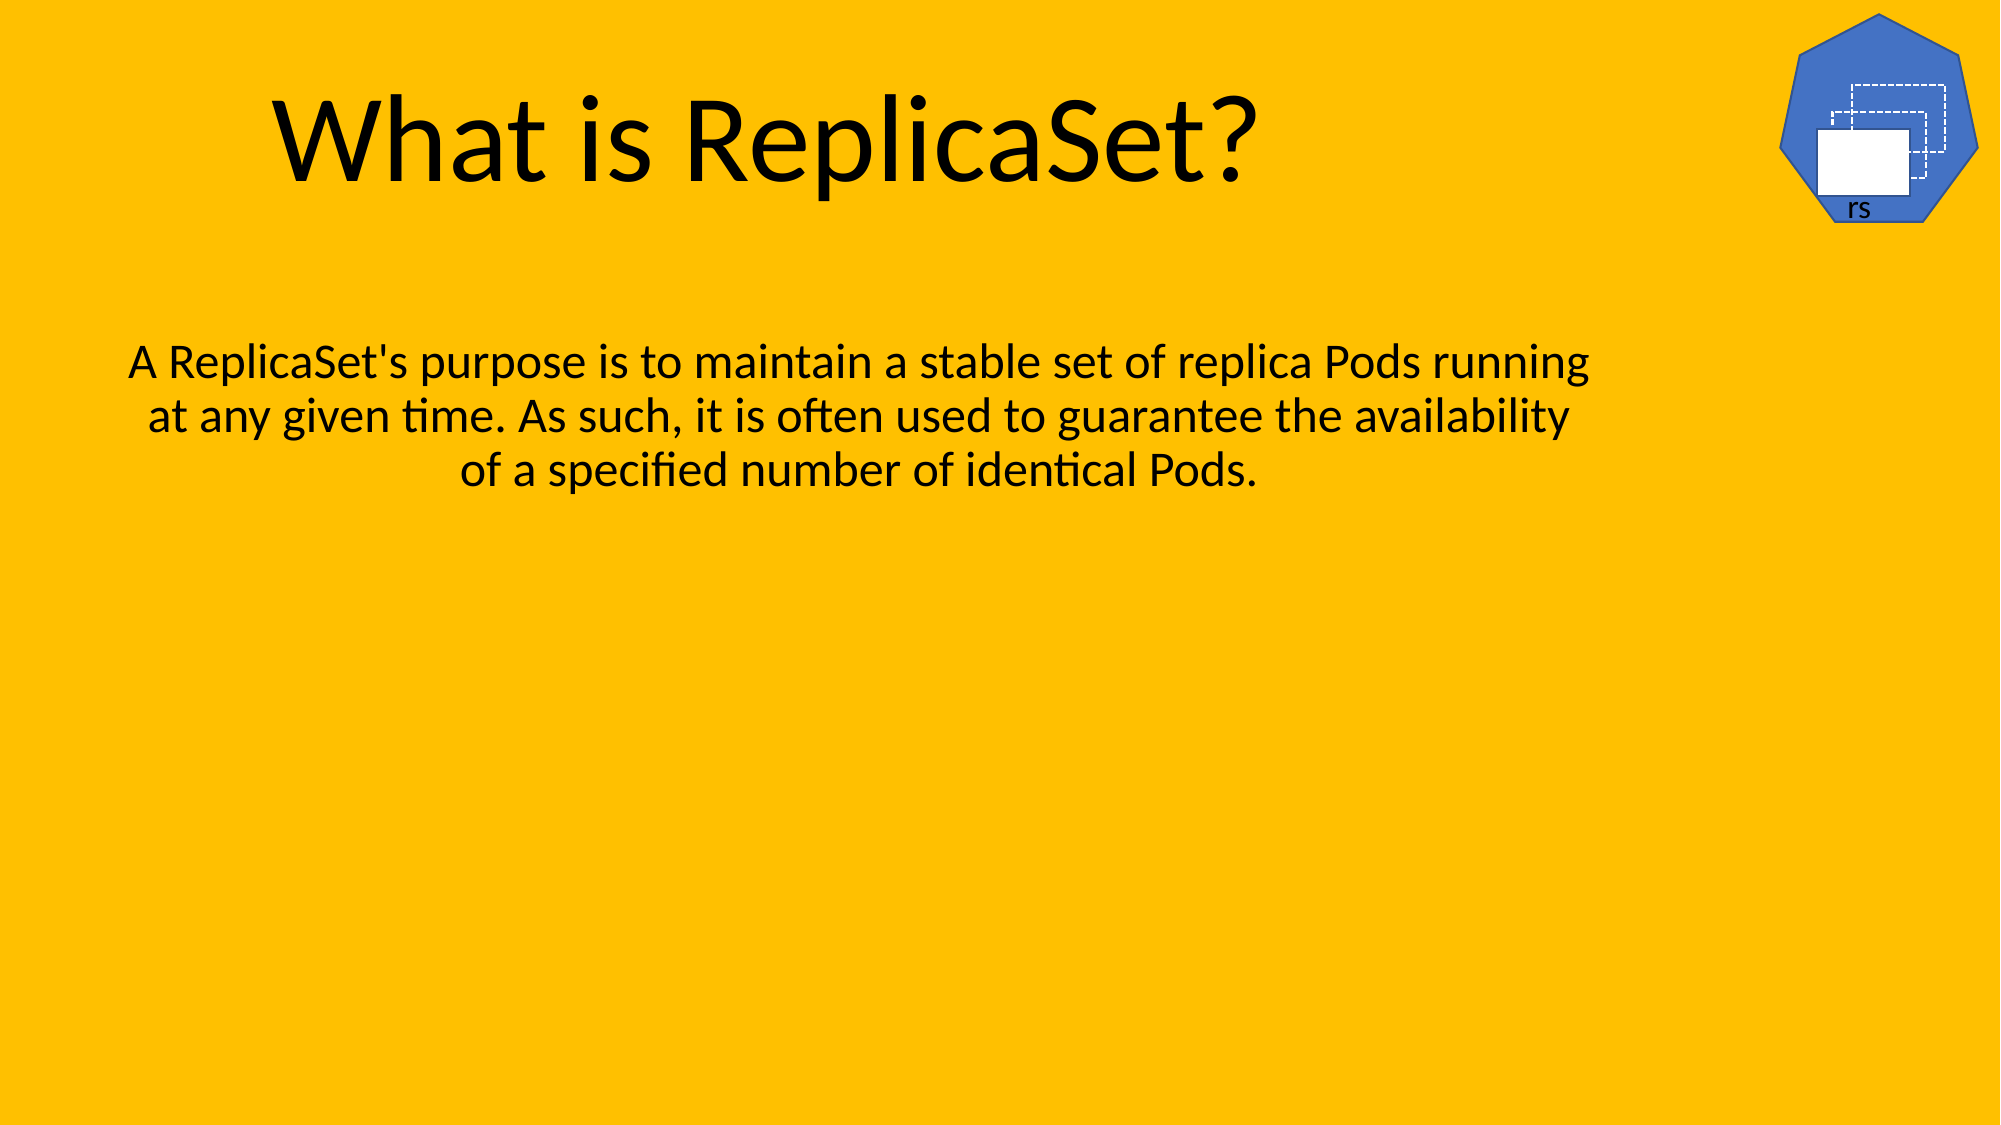

# What is ReplicaSet?

rs
A ReplicaSet's purpose is to maintain a stable set of replica Pods running at any given time. As such, it is often used to guarantee the availability of a specified number of identical Pods.